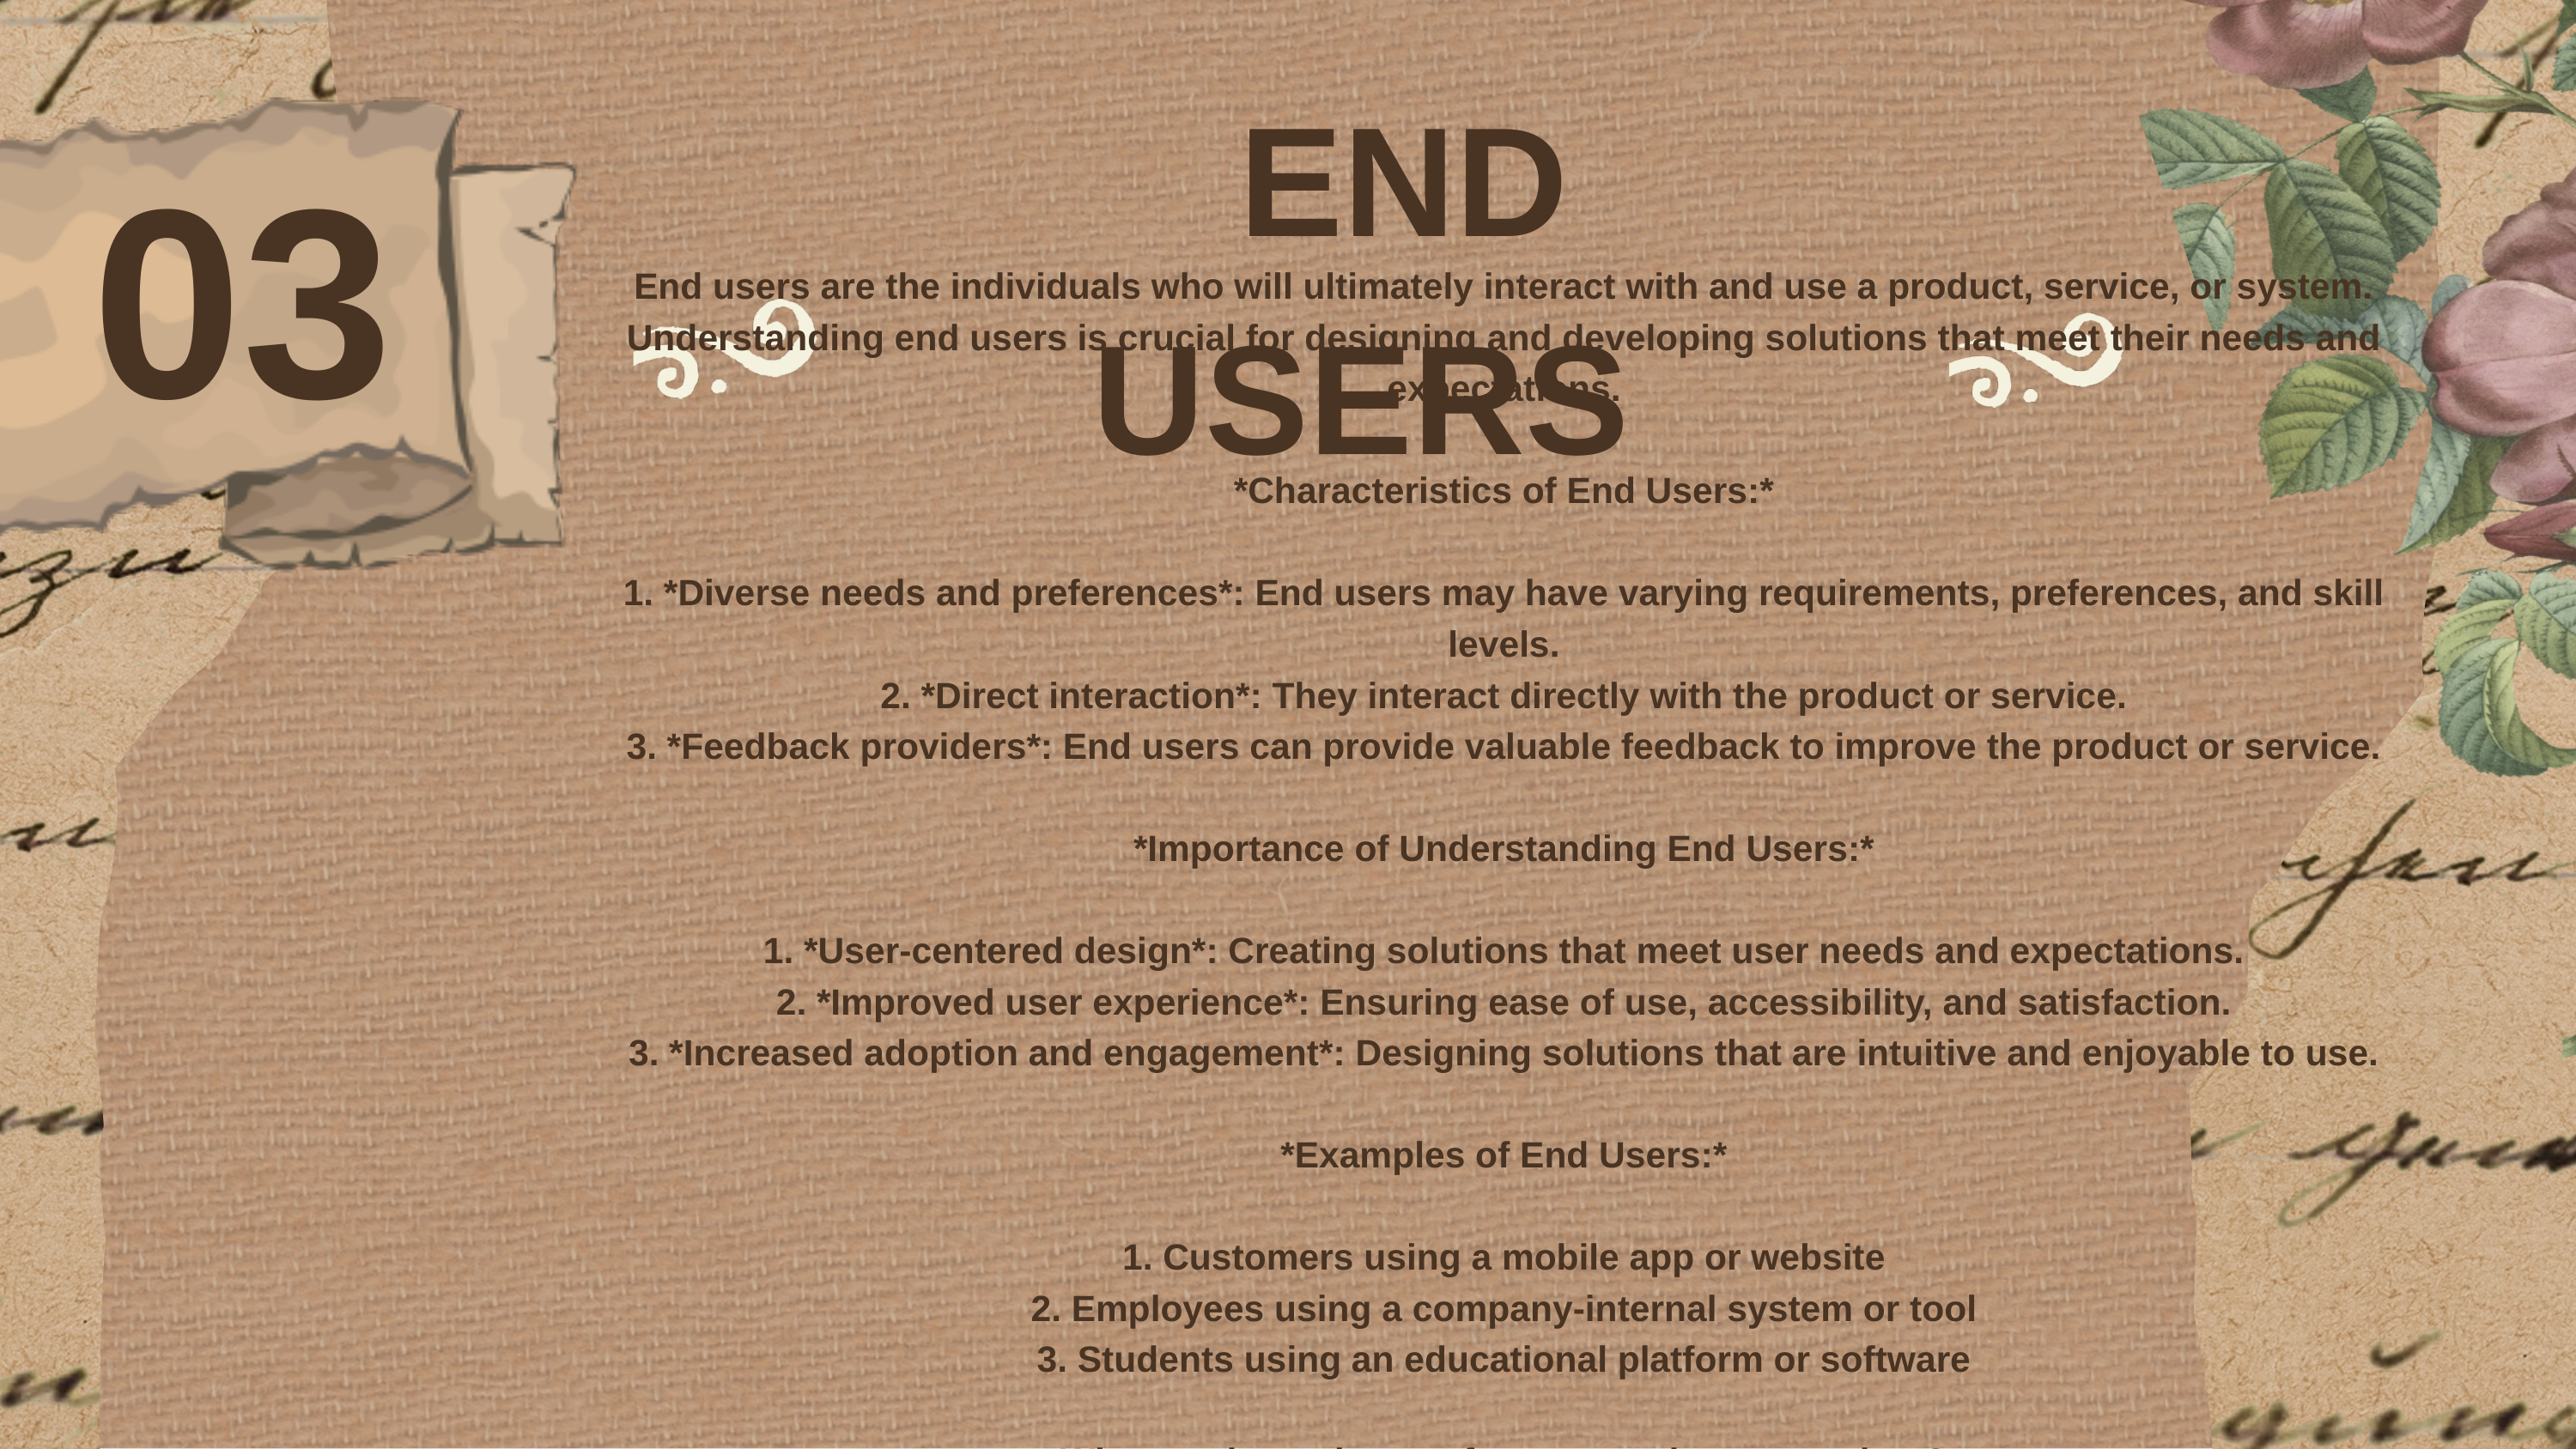

END USERS

03
End users are the individuals who will ultimately interact with and use a product, service, or system. Understanding end users is crucial for designing and developing solutions that meet their needs and expectations.

*Characteristics of End Users:*

1. *Diverse needs and preferences*: End users may have varying requirements, preferences, and skill levels.
2. *Direct interaction*: They interact directly with the product or service.
3. *Feedback providers*: End users can provide valuable feedback to improve the product or service.

*Importance of Understanding End Users:*

1. *User-centered design*: Creating solutions that meet user needs and expectations.
2. *Improved user experience*: Ensuring ease of use, accessibility, and satisfaction.
3. *Increased adoption and engagement*: Designing solutions that are intuitive and enjoyable to use.

*Examples of End Users:*

1. Customers using a mobile app or website
2. Employees using a company-internal system or tool
3. Students using an educational platform or software

Who are the end users for your project or product?